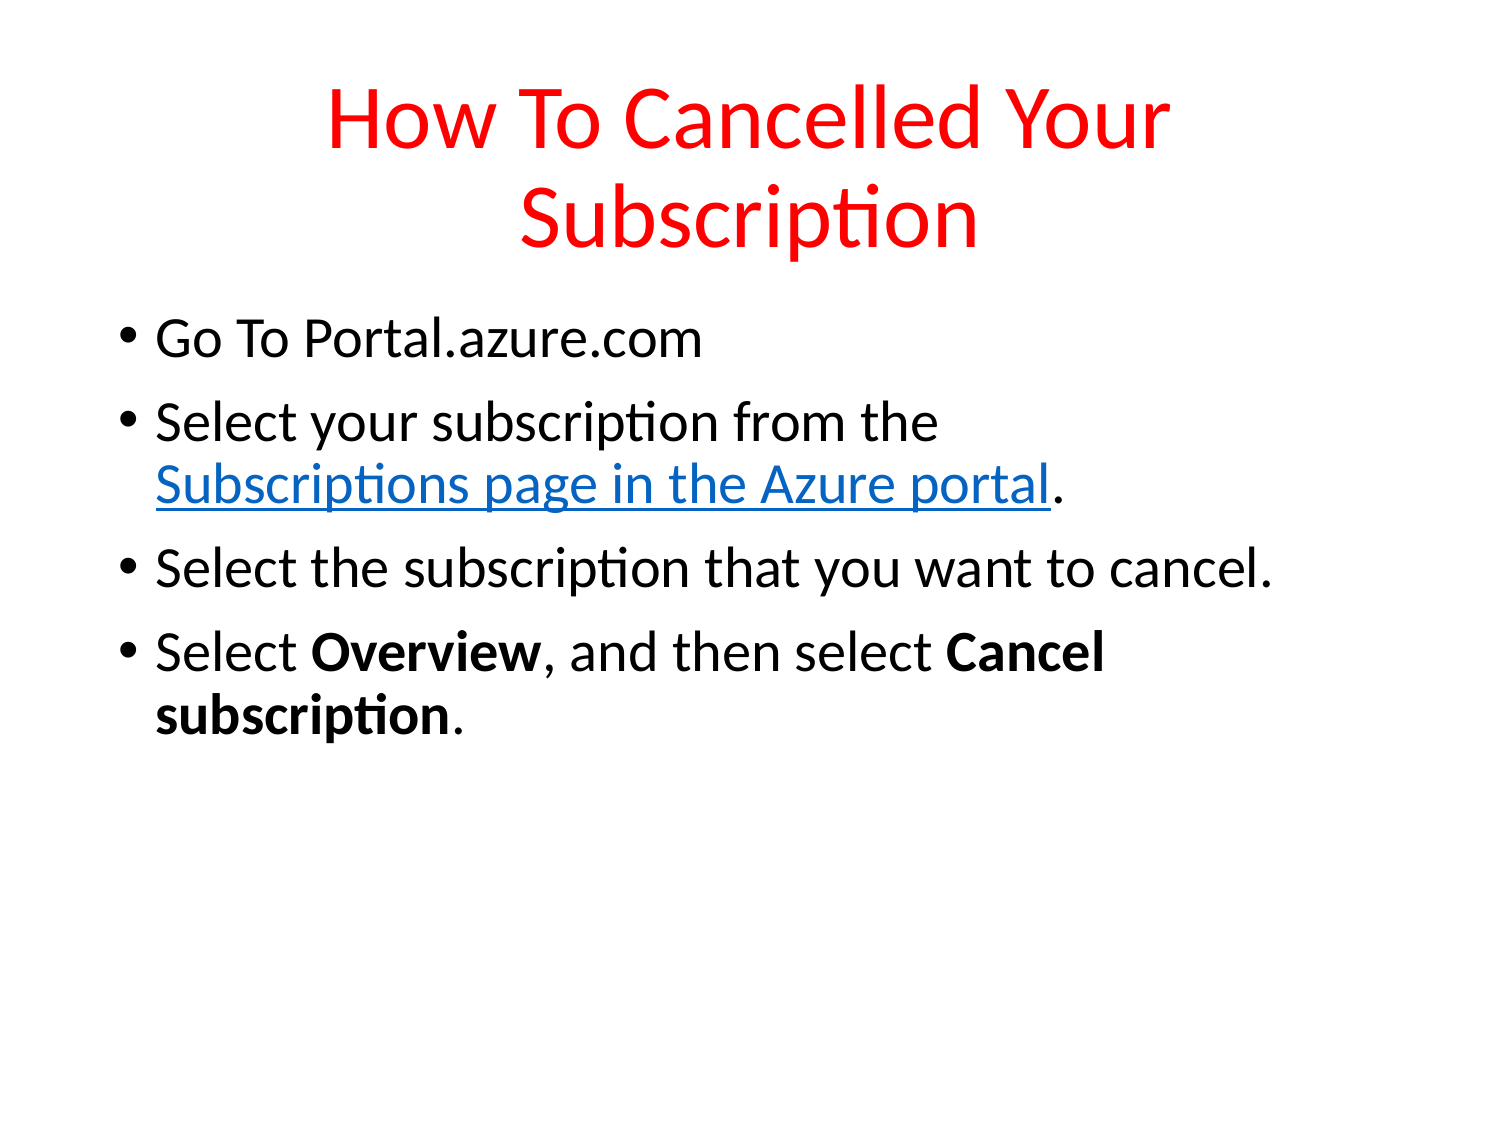

# How To Cancelled Your Subscription
Go To Portal.azure.com
Select your subscription from the Subscriptions page in the Azure portal.
Select the subscription that you want to cancel.
Select Overview, and then select Cancel subscription.